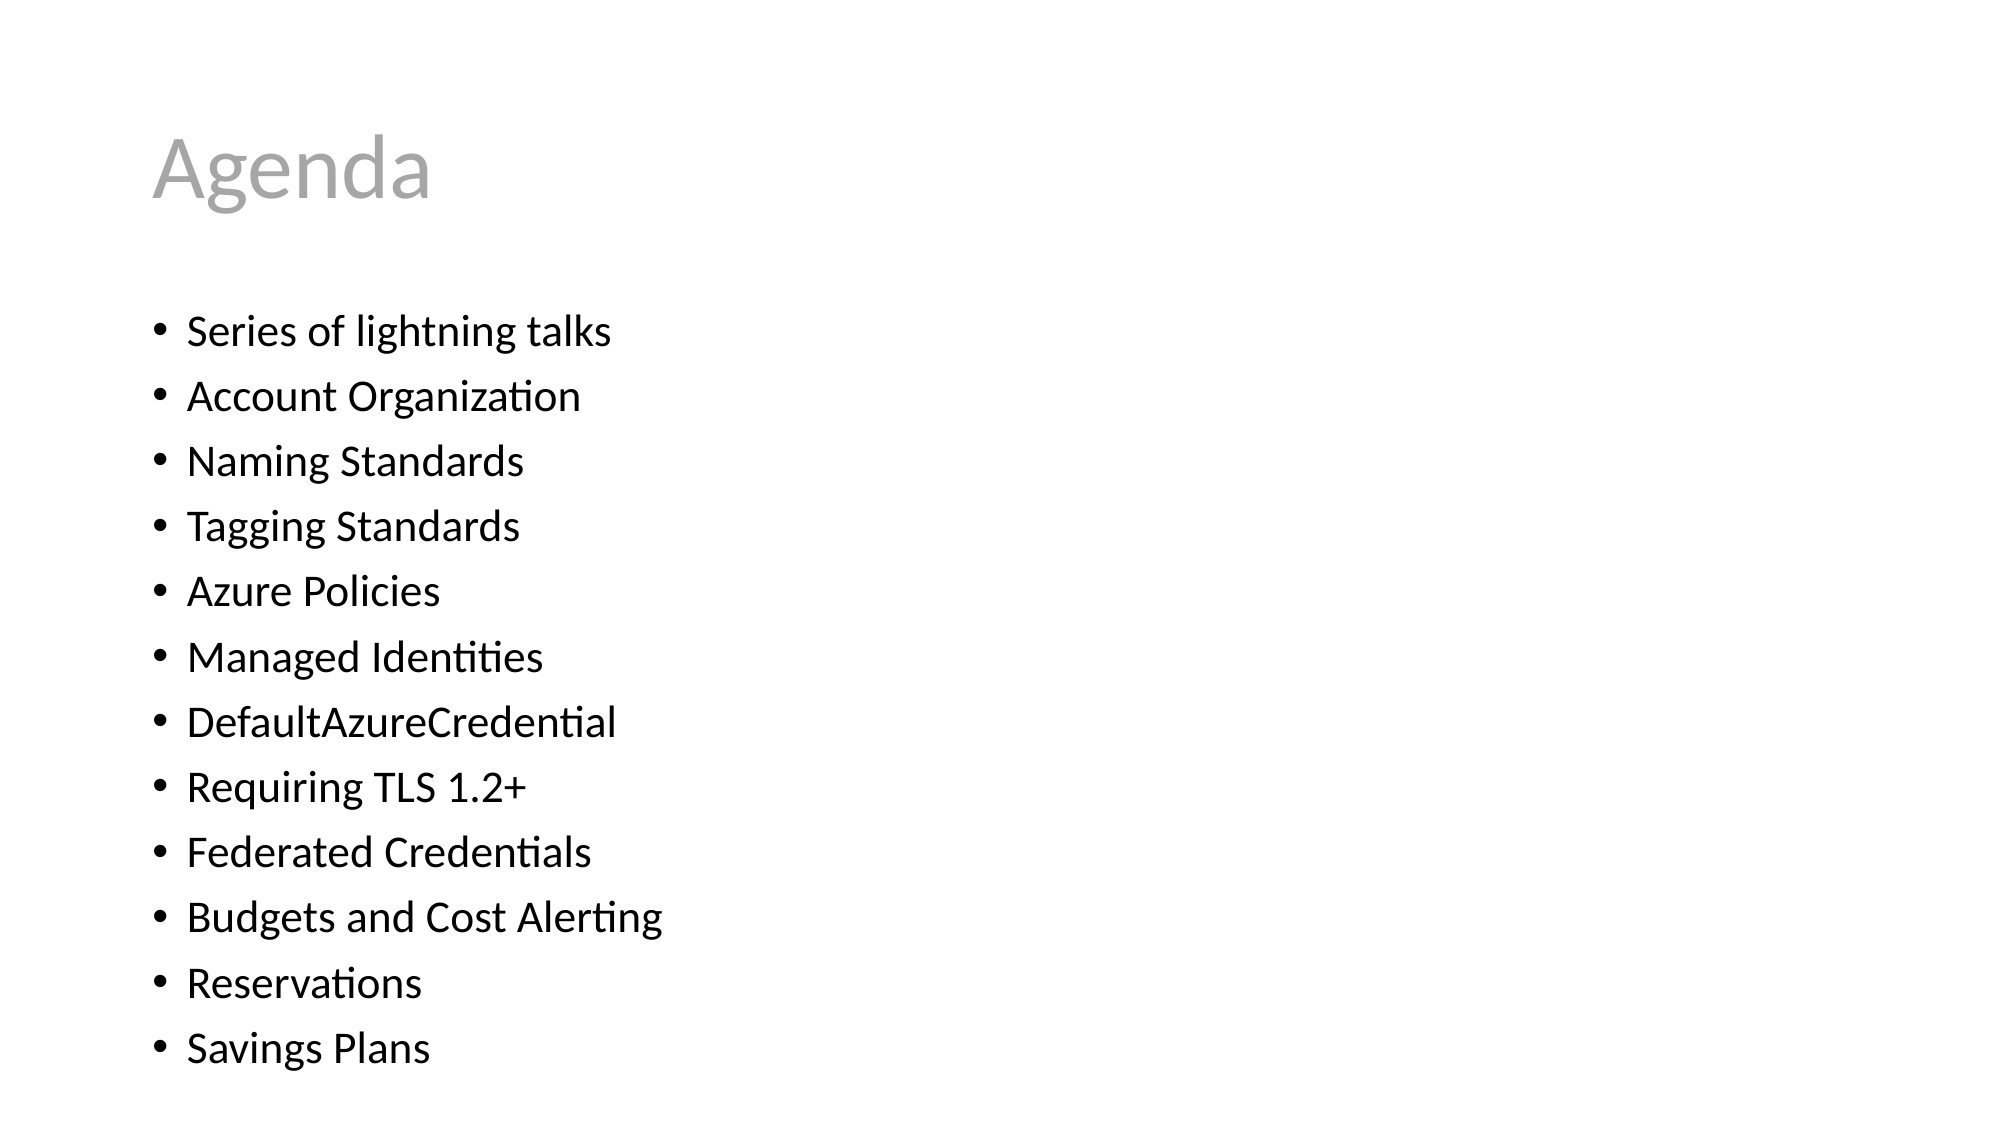

# Agenda
Series of lightning talks
Account Organization
Naming Standards
Tagging Standards
Azure Policies
Managed Identities
DefaultAzureCredential
Requiring TLS 1.2+
Federated Credentials
Budgets and Cost Alerting
Reservations
Savings Plans